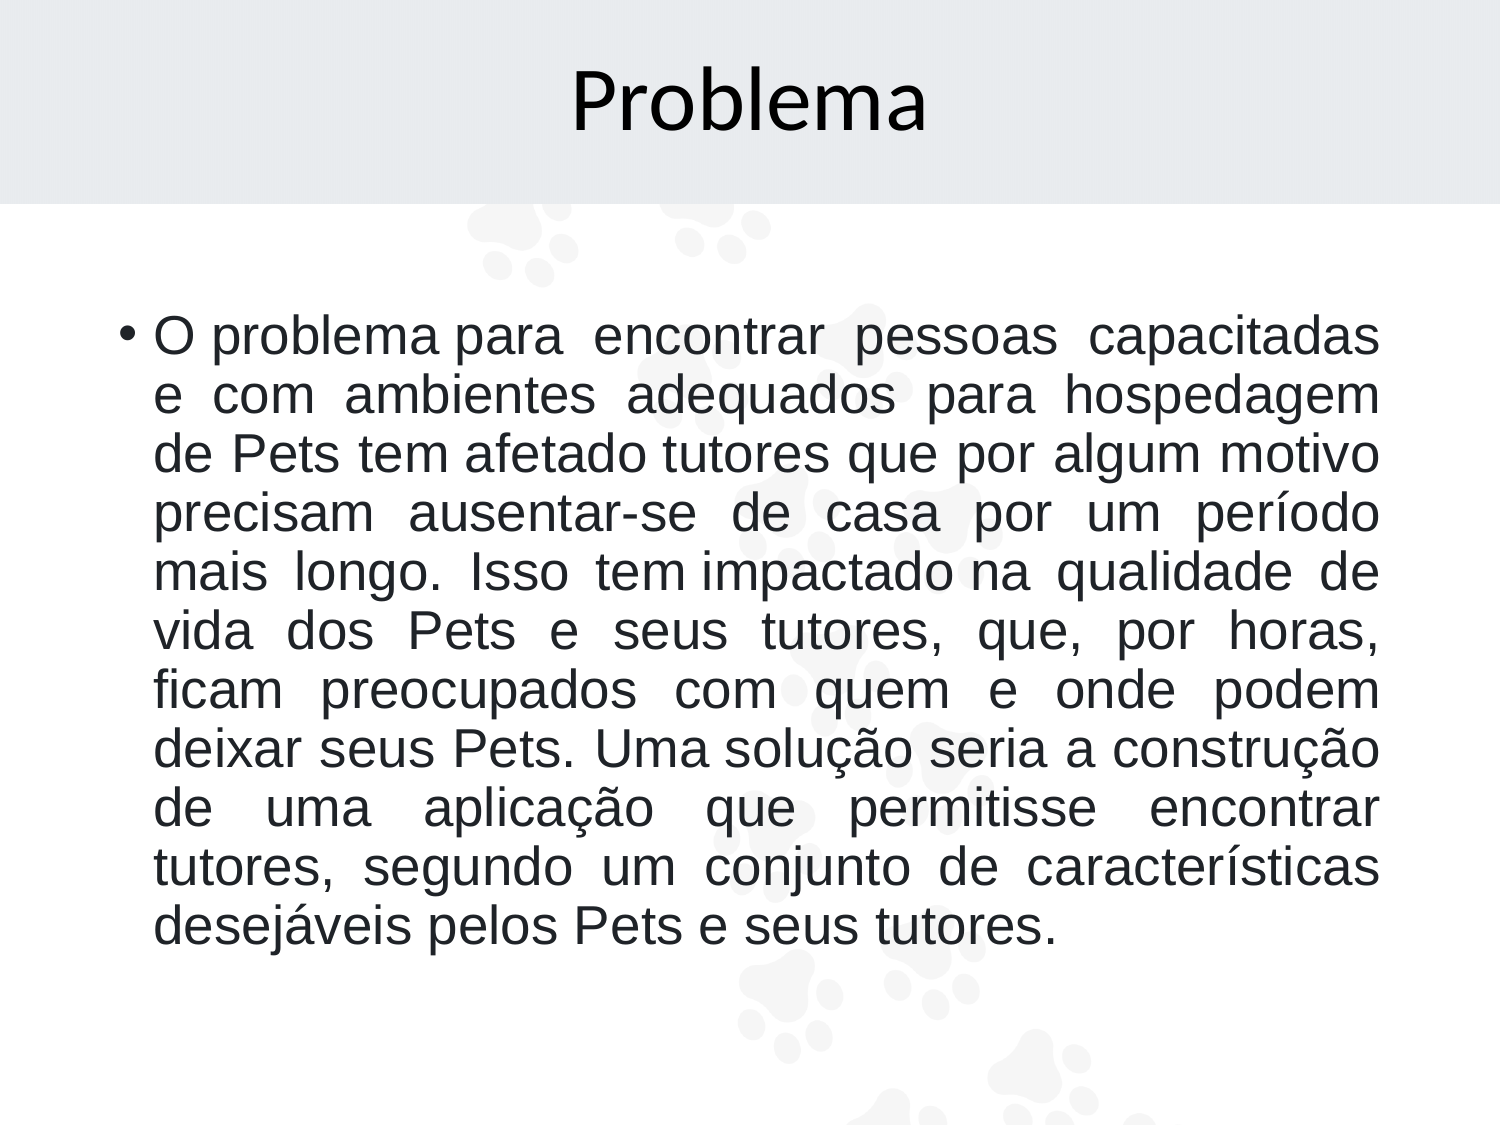

Problema
O problema para encontrar pessoas capacitadas e com ambientes adequados para hospedagem de Pets tem afetado tutores que por algum motivo precisam ausentar-se de casa por um período mais longo. Isso tem impactado na qualidade de vida dos Pets e seus tutores, que, por horas, ficam preocupados com quem e onde podem deixar seus Pets. Uma solução seria a construção de uma aplicação que permitisse encontrar tutores, segundo um conjunto de características desejáveis pelos Pets e seus tutores.